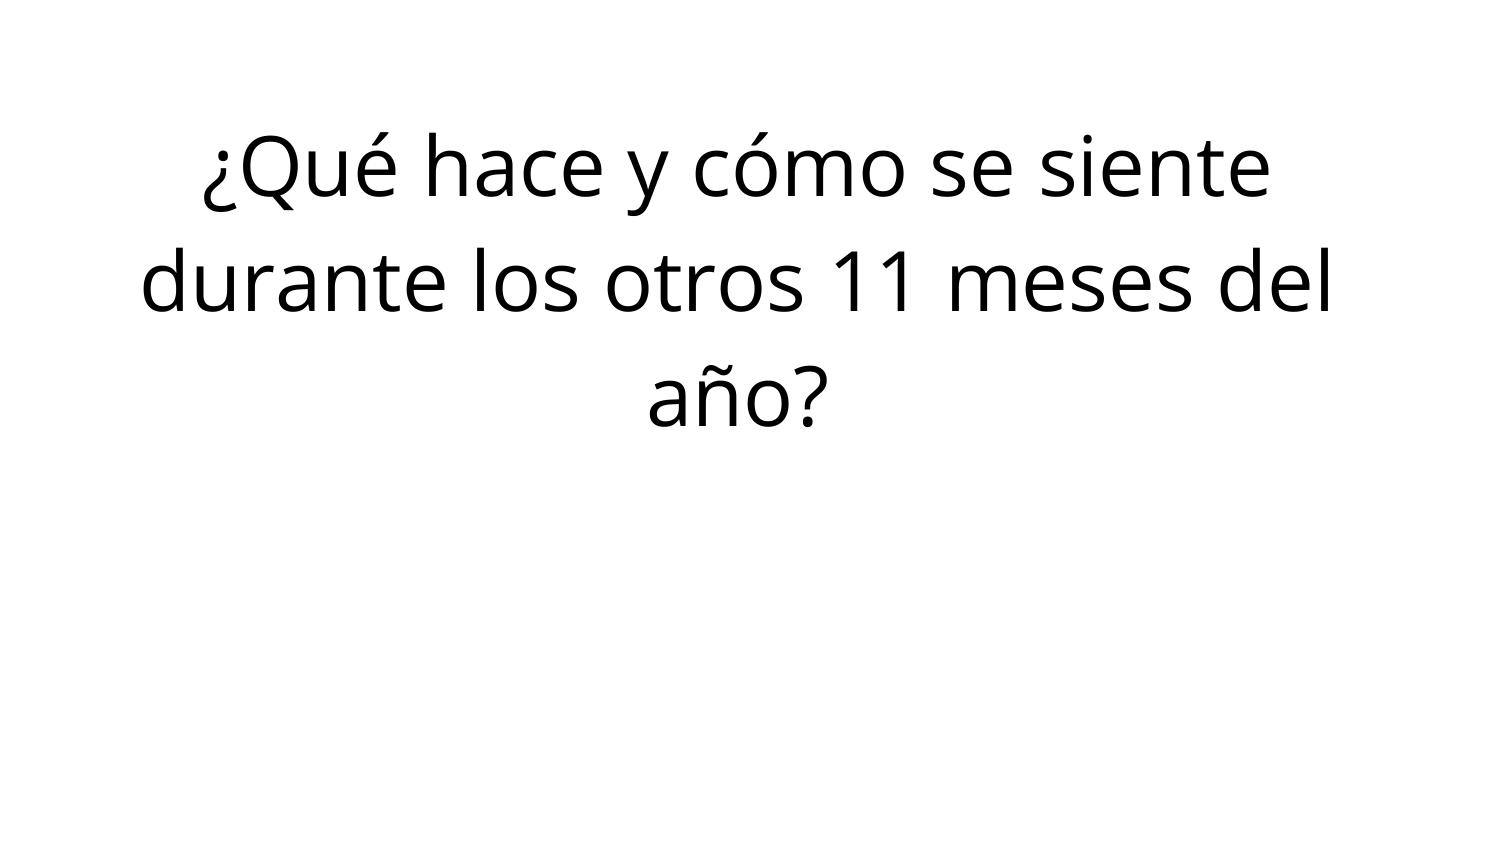

¿Qué hace y cómo se siente durante los otros 11 meses del año?